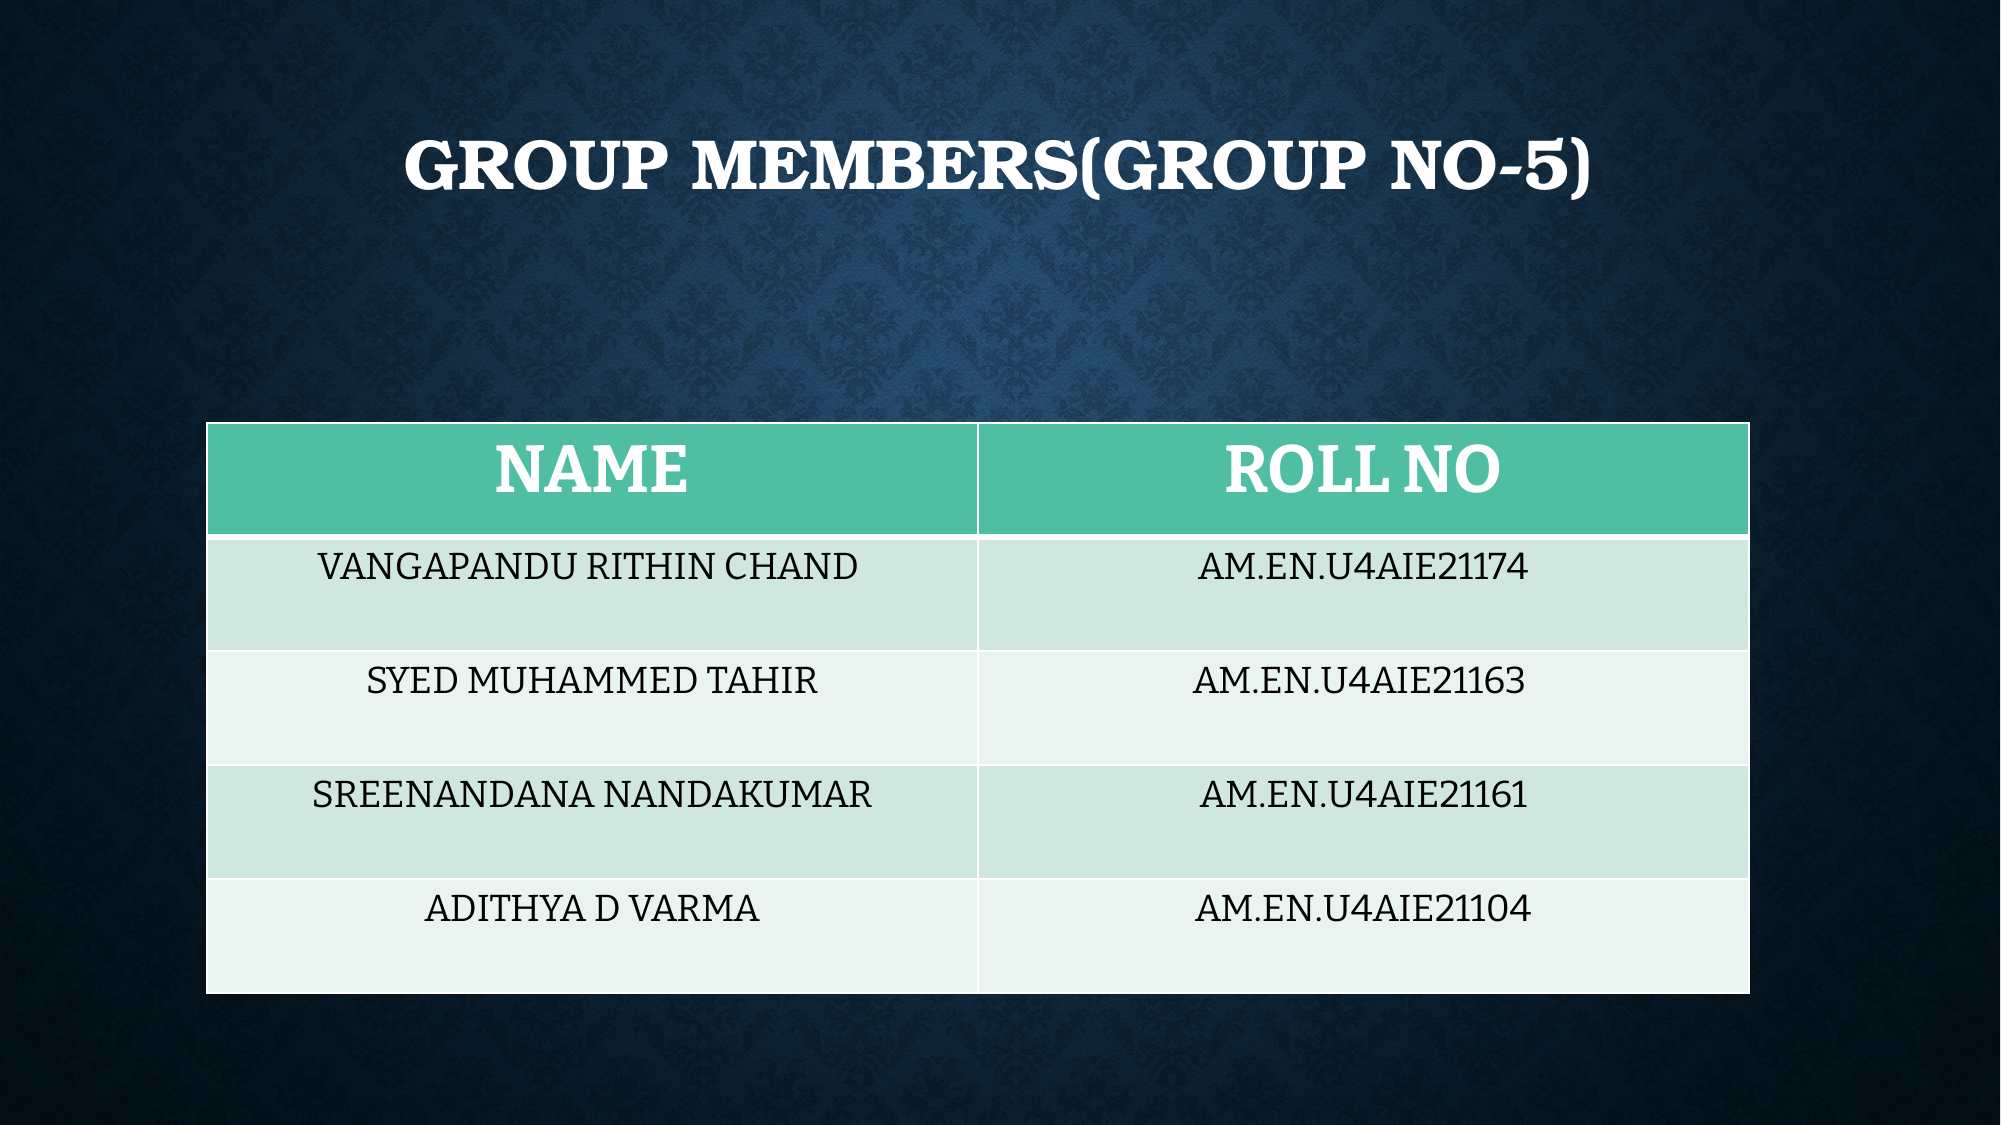

# GROUP MEMBERS(GROUP NO-5)
| NAME | ROLL NO |
| --- | --- |
| VANGAPANDU RITHIN CHAND | AM.EN.U4AIE21174 |
| SYED MUHAMMED TAHIR | AM.EN.U4AIE21163 |
| SREENANDANA NANDAKUMAR | AM.EN.U4AIE21161 |
| ADITHYA D VARMA | AM.EN.U4AIE21104 |